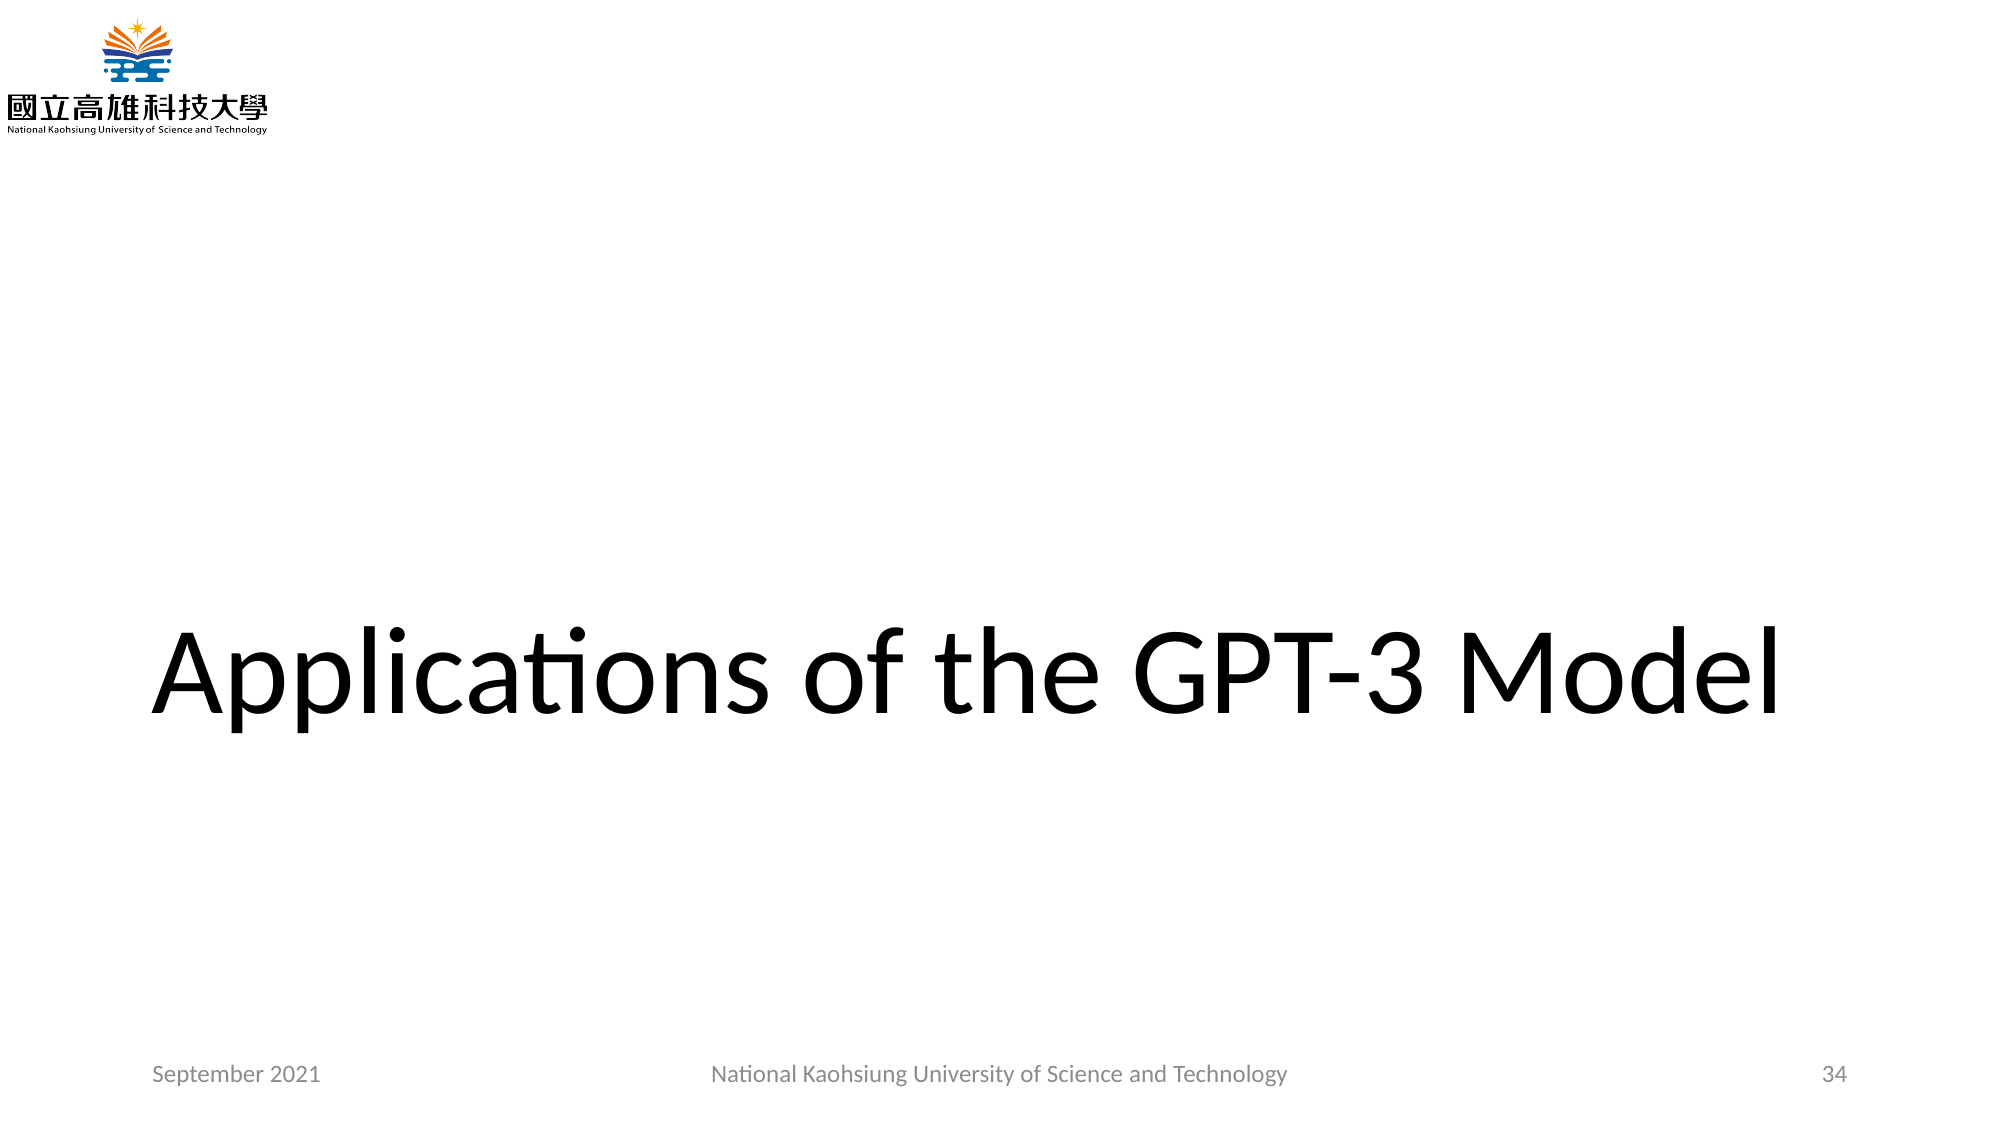

# Applications of the GPT-3 Model

September 2021
National Kaohsiung University of Science and Technology
34